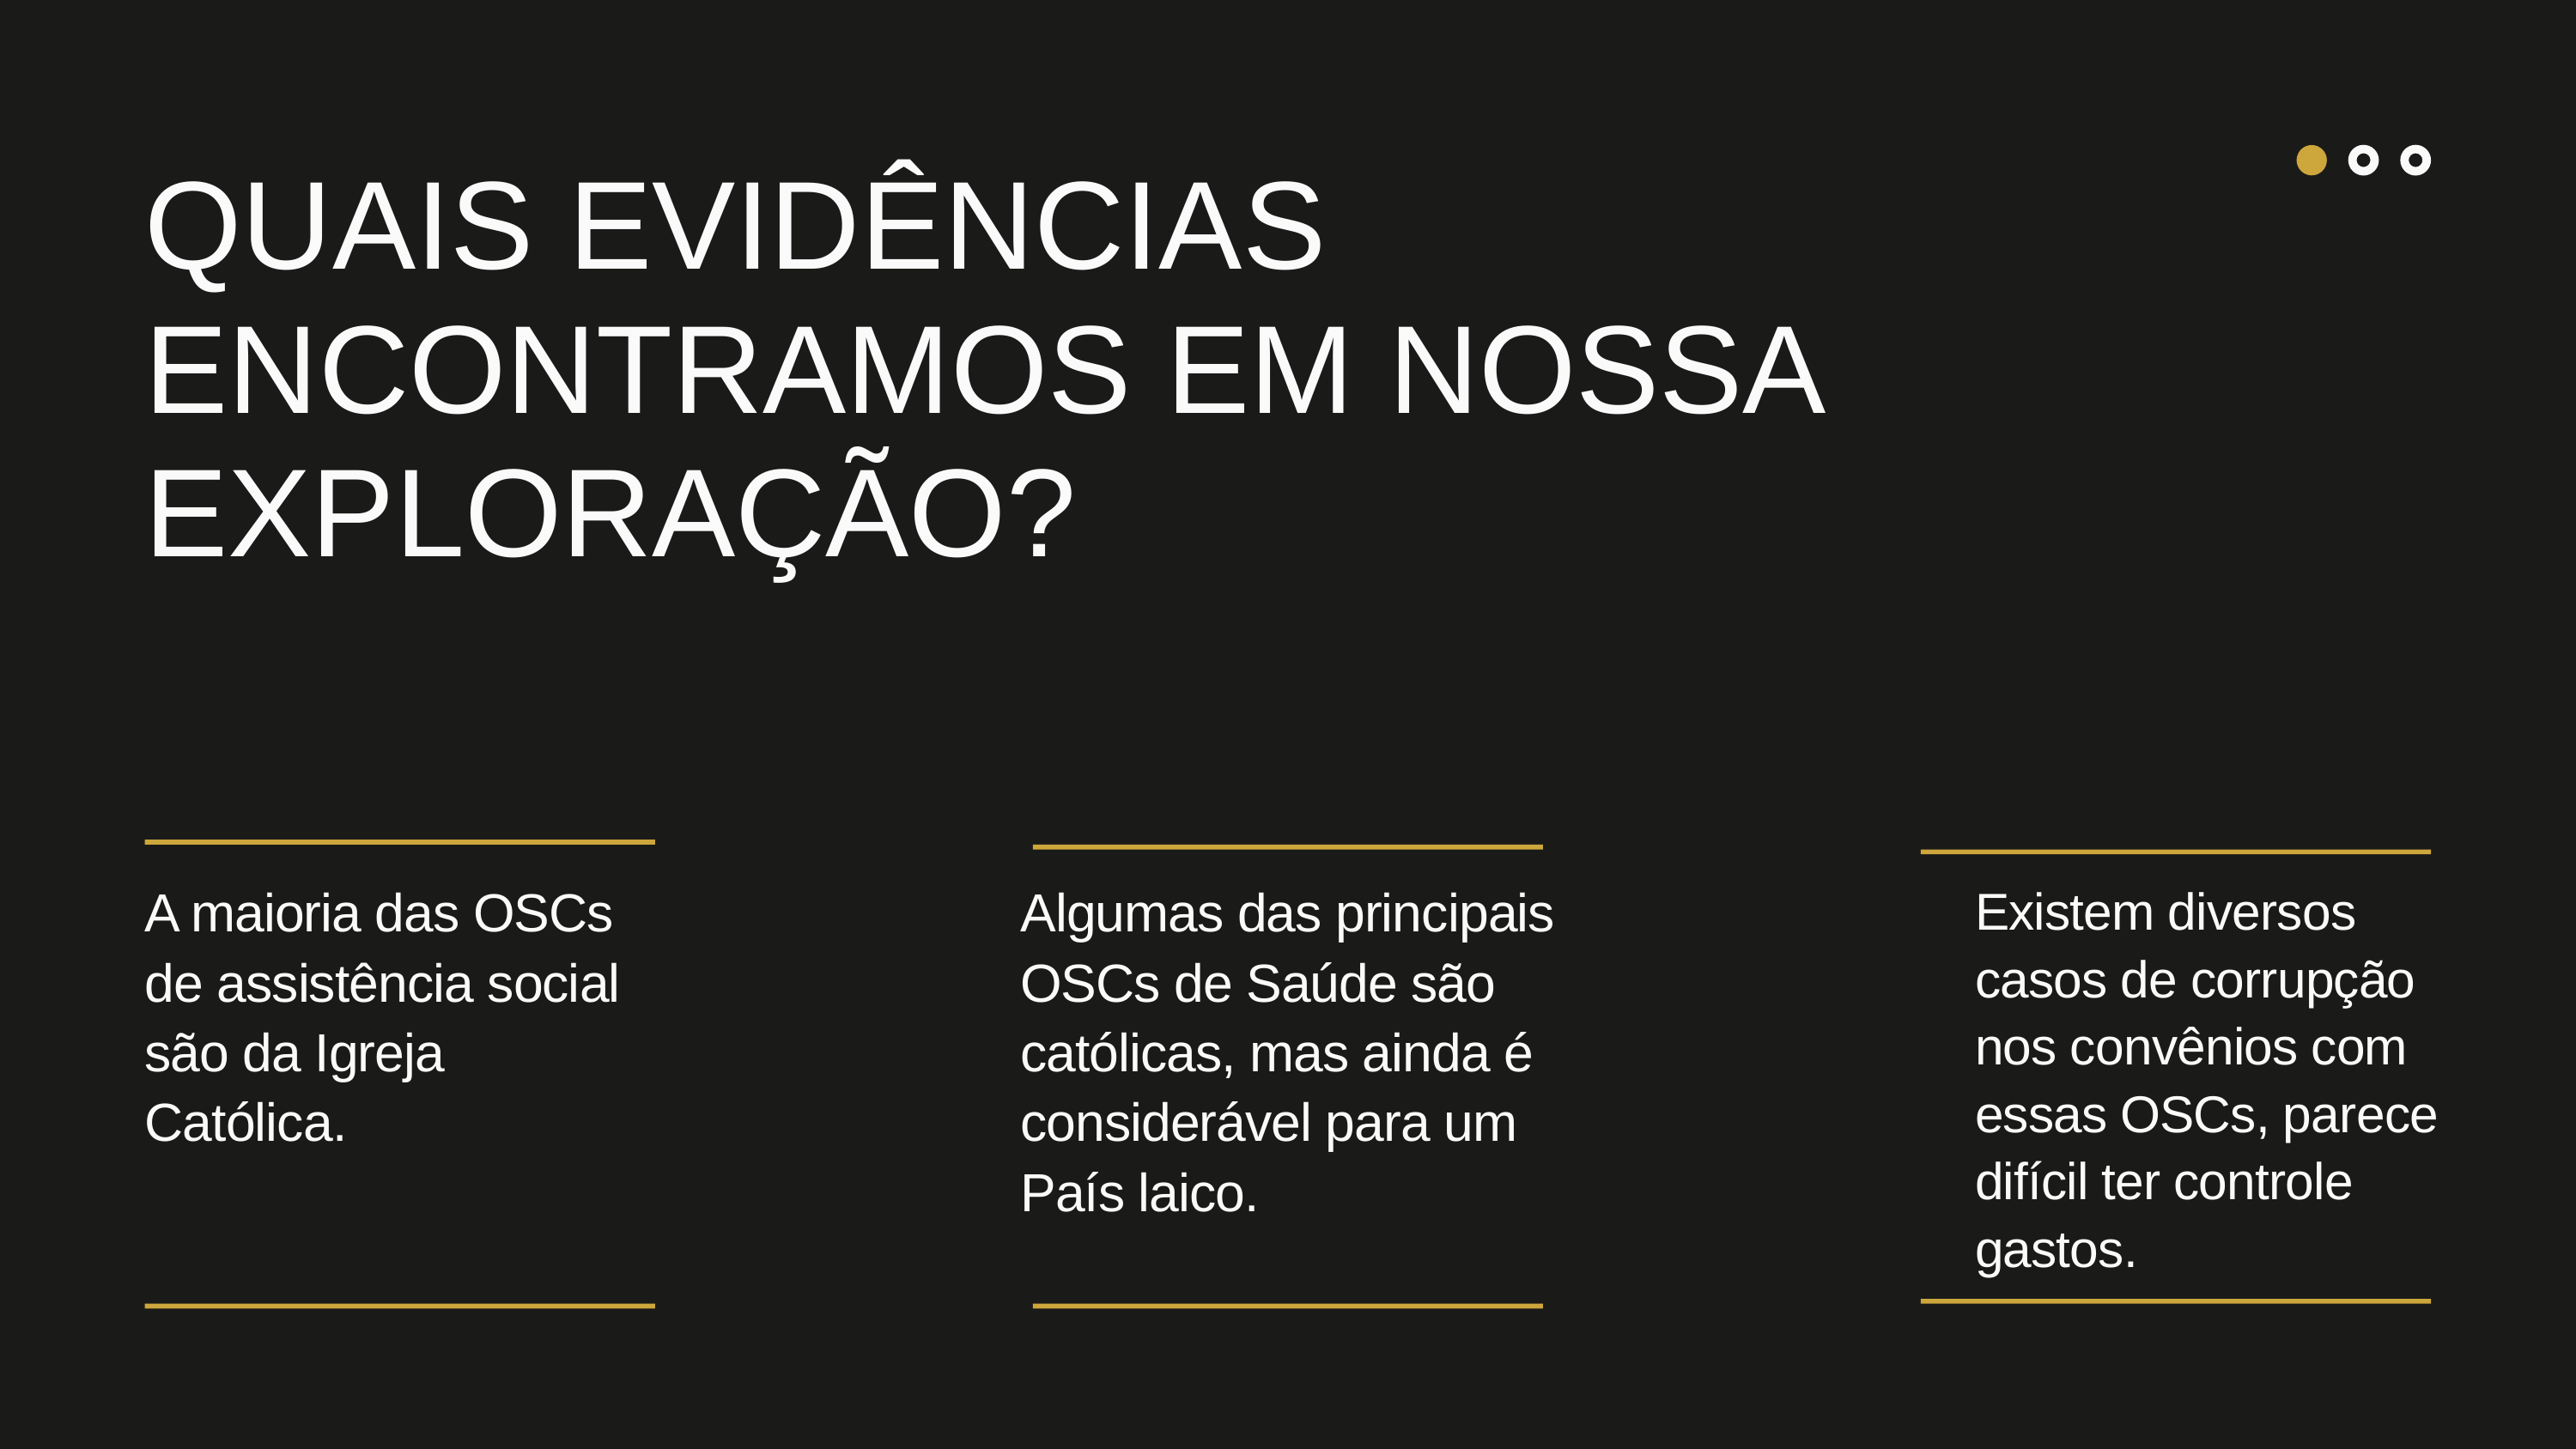

QUAIS EVIDÊNCIAS ENCONTRAMOS EM NOSSA EXPLORAÇÃO?

A maioria das OSCs de assistência social são da Igreja Católica.
Algumas das principais OSCs de Saúde são católicas, mas ainda é considerável para um País laico.

Existem diversos casos de corrupção nos convênios com essas OSCs, parece difícil ter controle gastos.